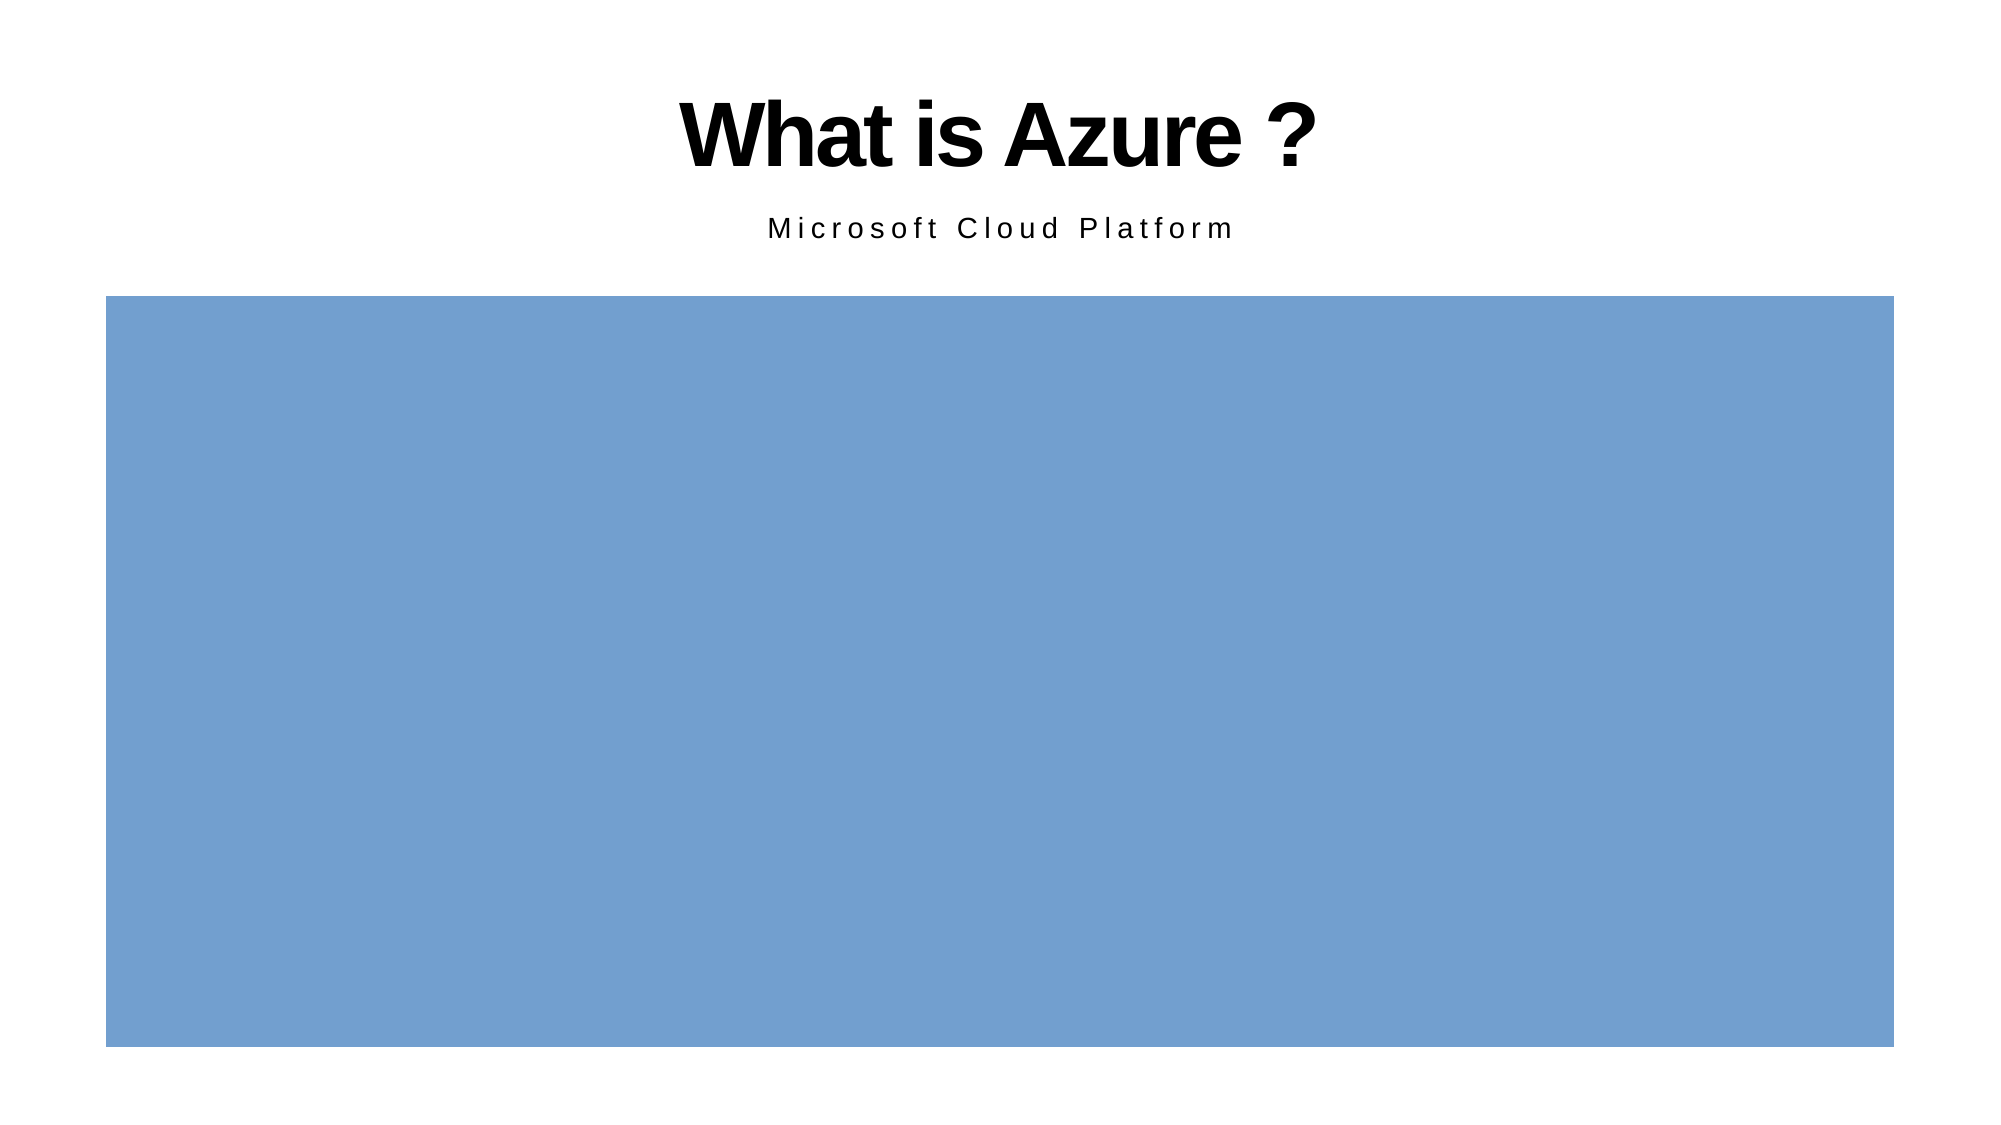

# What is Azure ?
Microsoft Cloud Platform
Microsoft Azure is a cloud computing platform created by Microsoft. It provides a wide range of services that help individuals and businesses build, deploy, and manage applications through Microsoft's global network of data centers.

Think of Azure as:
A massive online toolbox where you can rent computing power, storage, databases, and more—without needing to own physical servers.